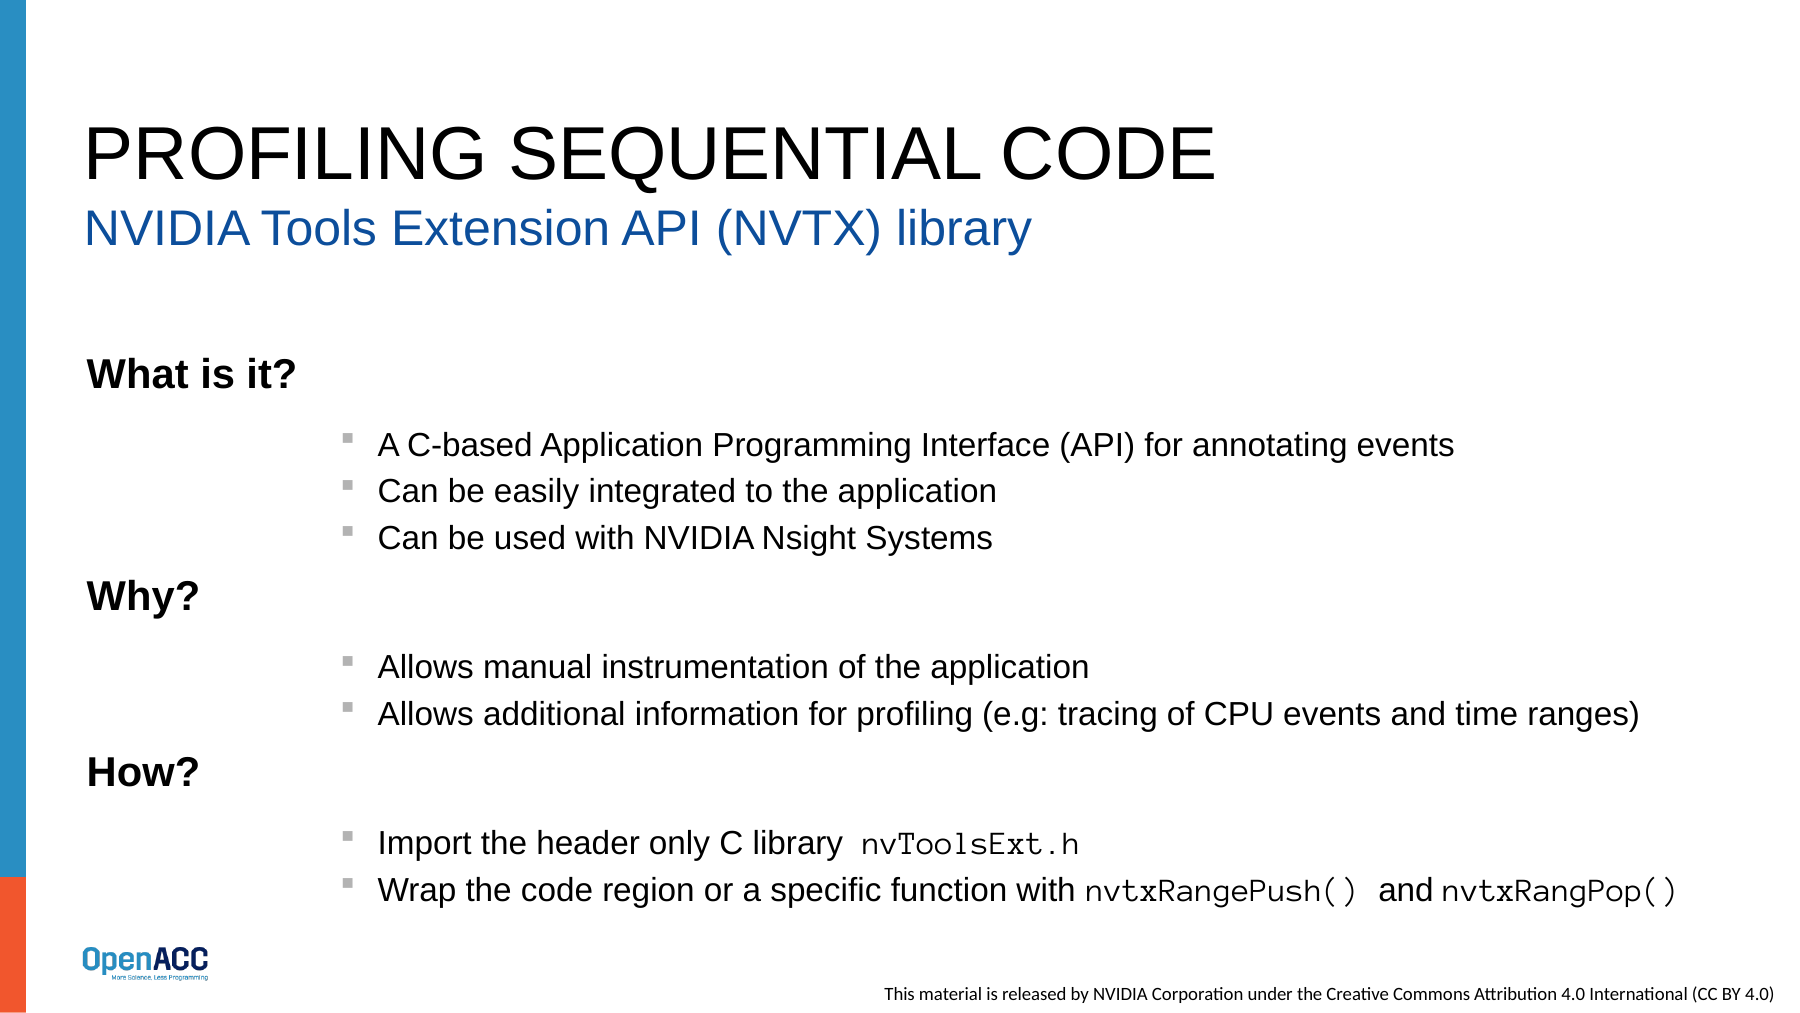

# Profiling Sequential code
NVIDIA Tools Extension API (NVTX) library
What is it?
A C-based Application Programming Interface (API) for annotating events
Can be easily integrated to the application
Can be used with NVIDIA Nsight Systems
Why?
Allows manual instrumentation of the application
Allows additional information for profiling (e.g: tracing of CPU events and time ranges)
How?
Import the header only C library  nvToolsExt.h
Wrap the code region or a specific function with nvtxRangePush() and nvtxRangPop()